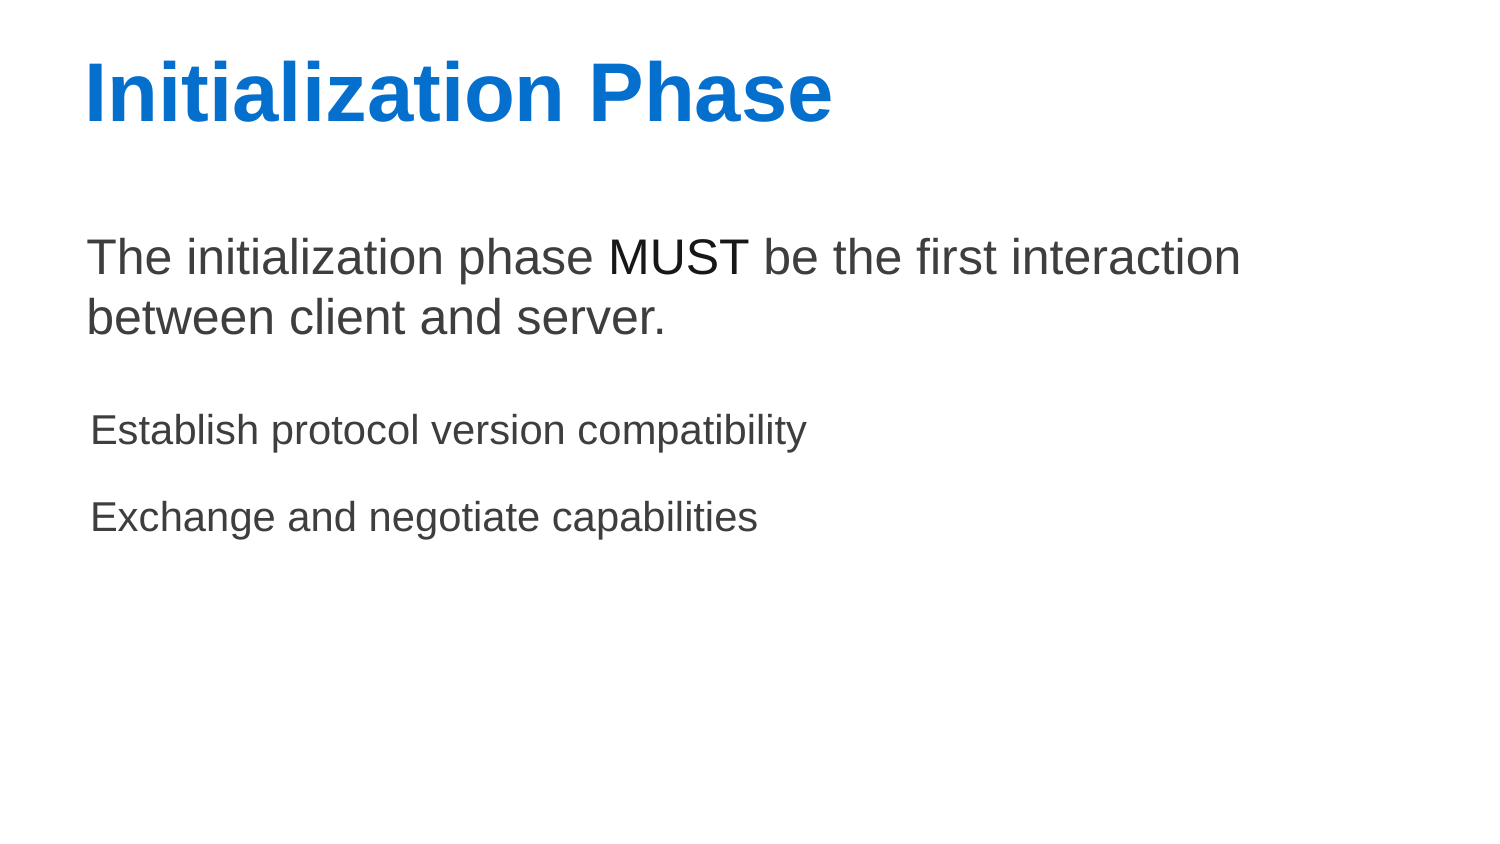

Initialization Phase
The initialization phase MUST be the first interaction between client and server.
Establish protocol version compatibility
Exchange and negotiate capabilities